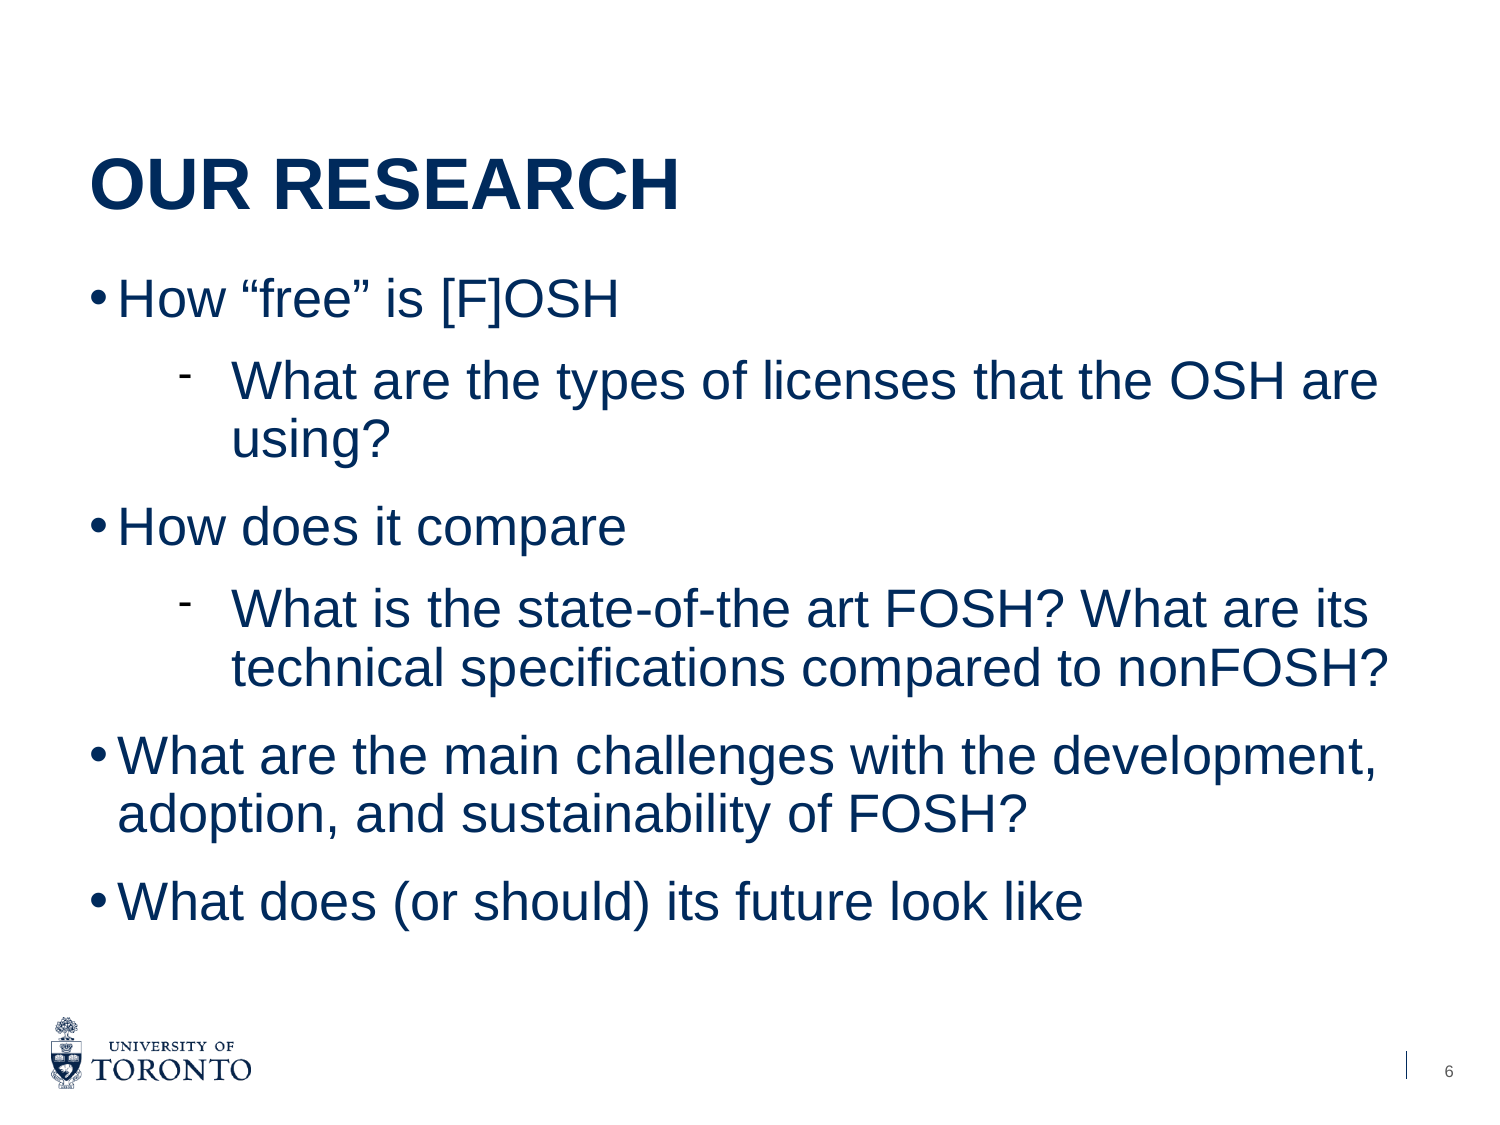

Our Research
# How “free” is [F]OSH
What are the types of licenses that the OSH are using?
How does it compare
What is the state-of-the art FOSH? What are its technical specifications compared to nonFOSH?
What are the main challenges with the development, adoption, and sustainability of FOSH?
What does (or should) its future look like
6